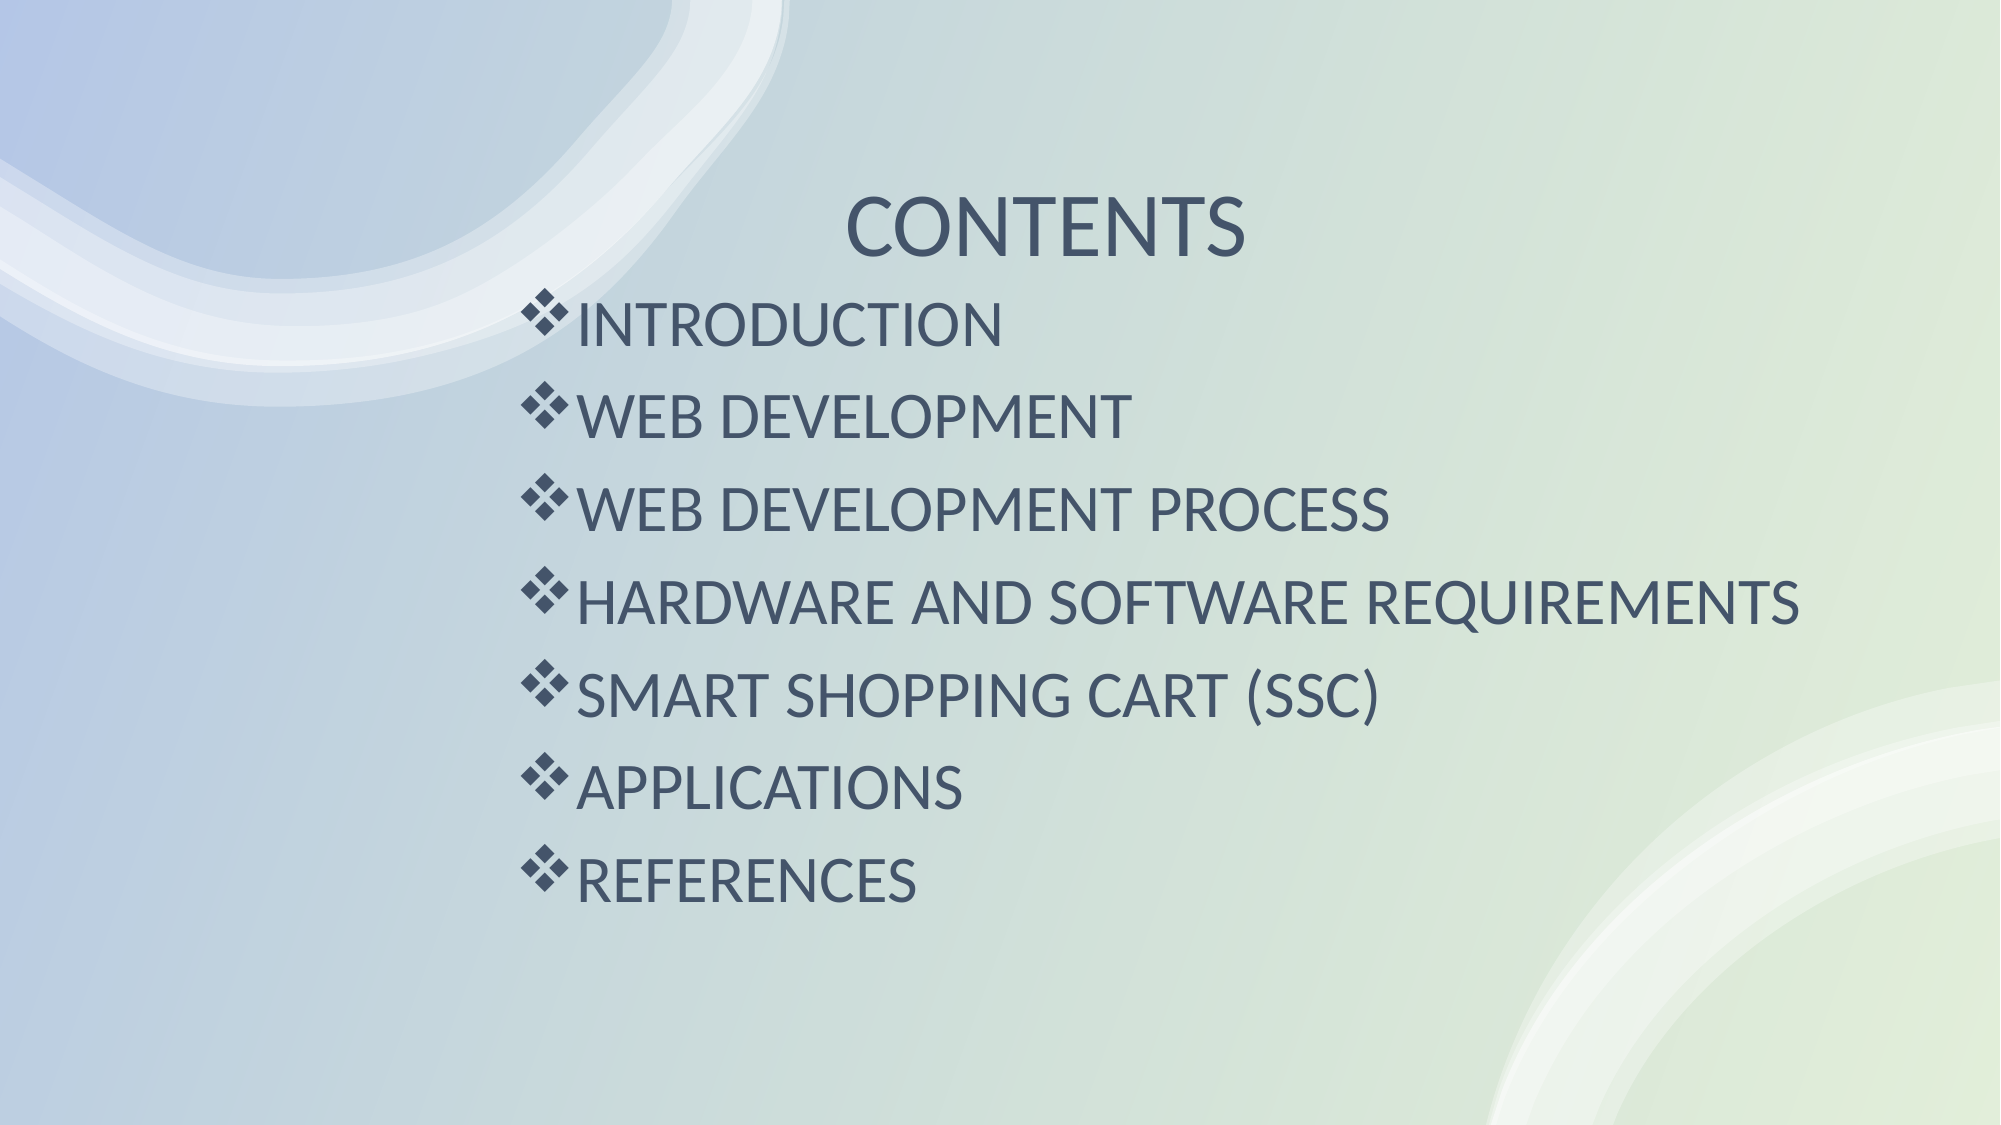

# CONTENTS

INTRODUCTION
WEB DEVELOPMENT
WEB DEVELOPMENT PROCESS
HARDWARE AND SOFTWARE REQUIREMENTS
SMART SHOPPING CART (SSC)
APPLICATIONS
REFERENCES